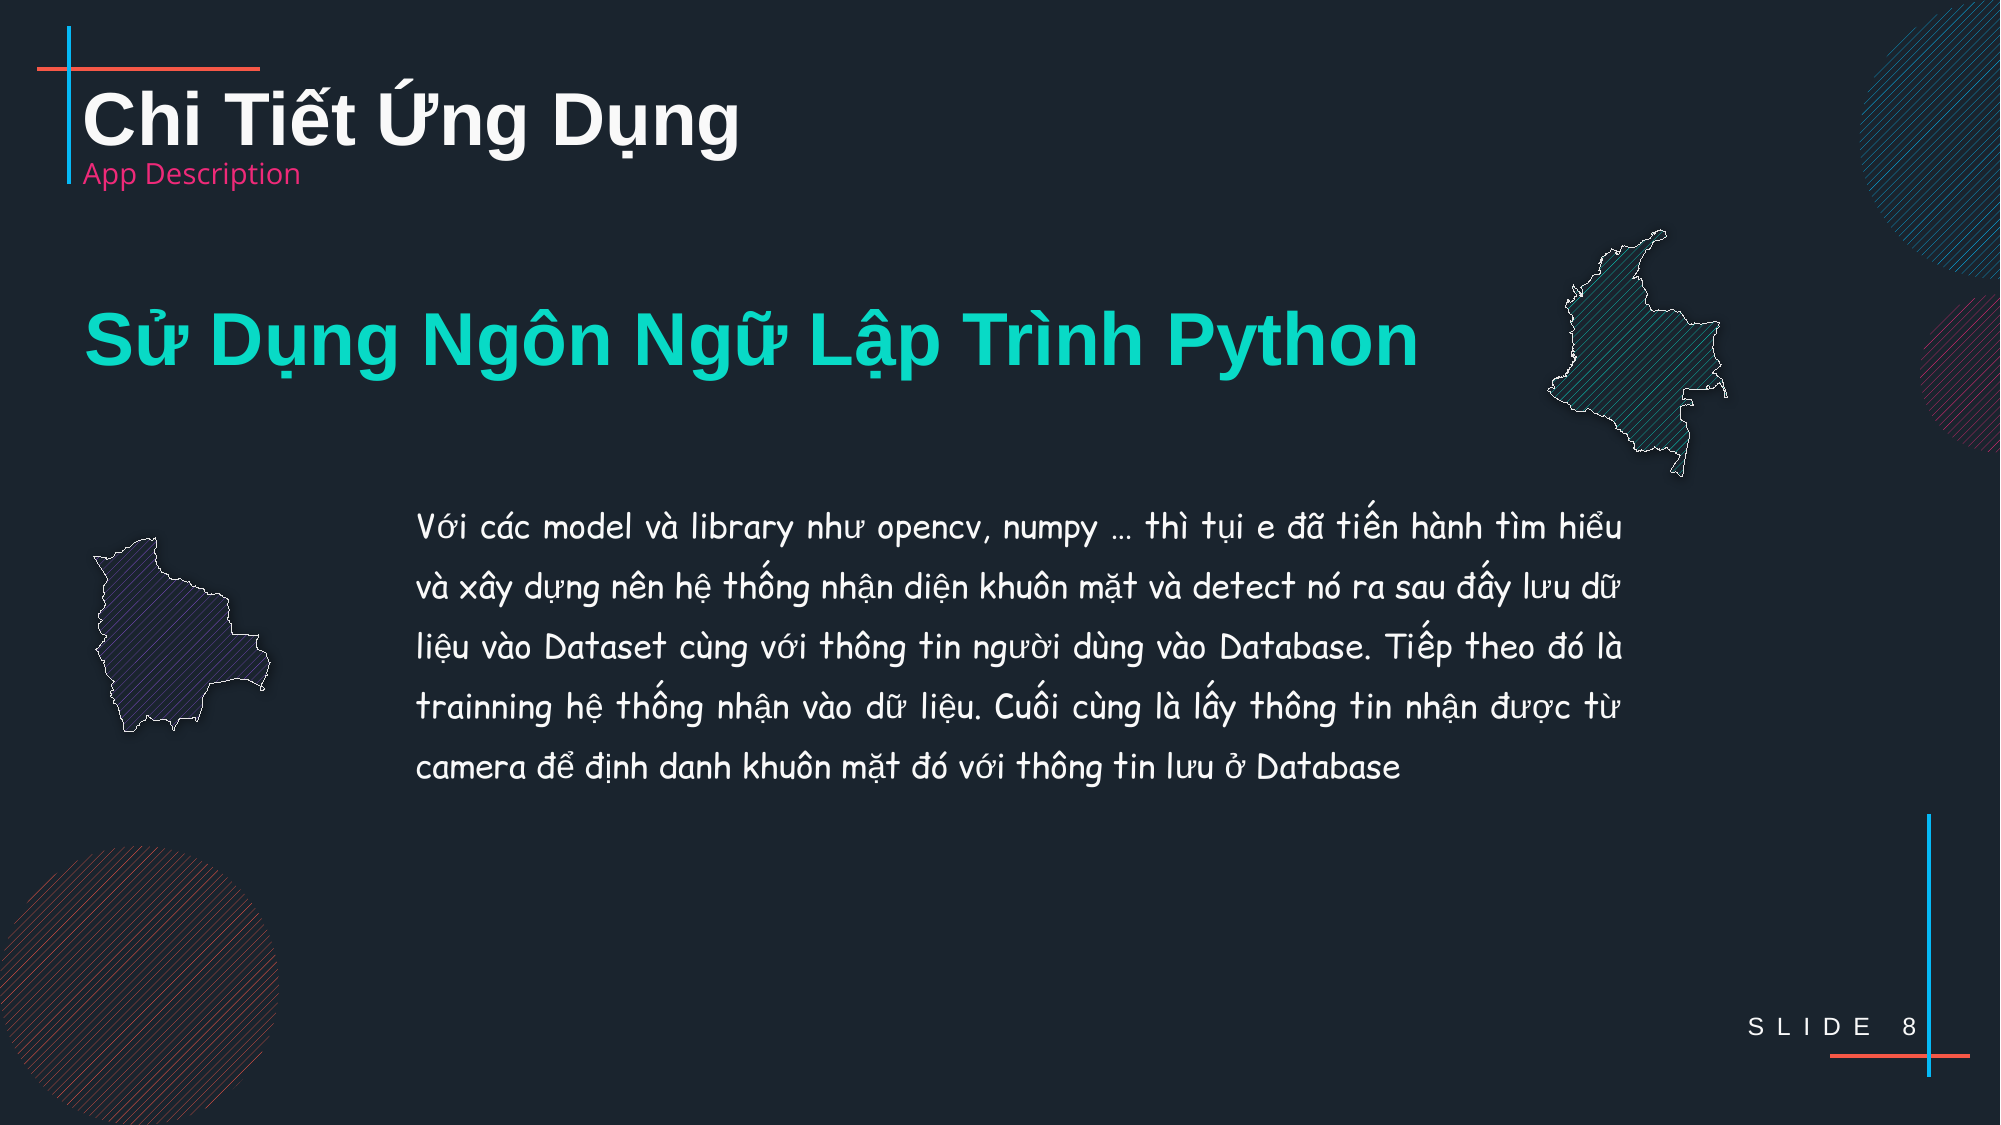

Chi Tiết Ứng Dụng
App Description

Sử Dụng Ngôn Ngữ Lập Trình Python
Với các model và library như opencv, numpy … thì tụi e đã tiến hành tìm hiểu và xây dựng nên hệ thống nhận diện khuôn mặt và detect nó ra sau đấy lưu dữ liệu vào Dataset cùng với thông tin người dùng vào Database. Tiếp theo đó là trainning hệ thống nhận vào dữ liệu. Cuối cùng là lấy thông tin nhận được từ camera để định danh khuôn mặt đó với thông tin lưu ở Database